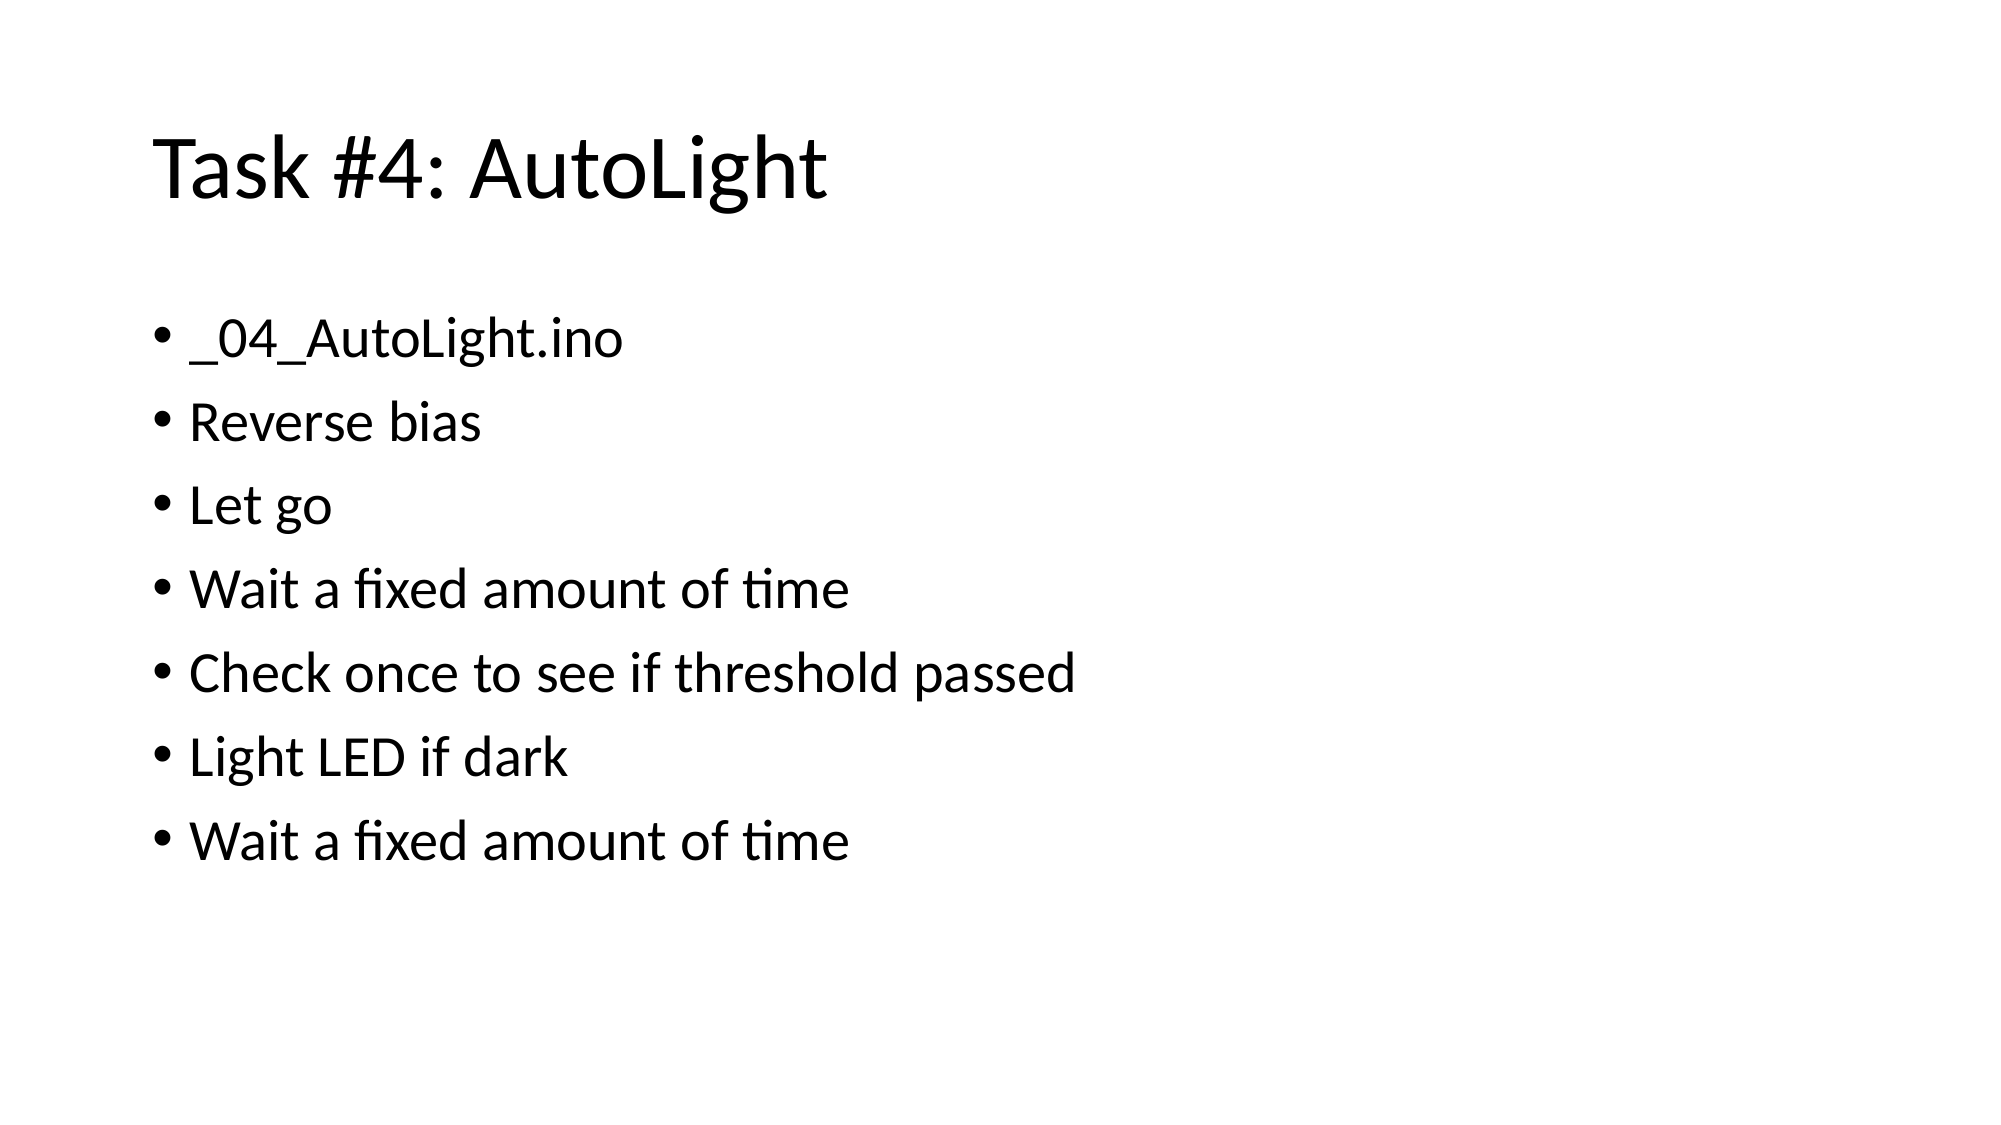

# Task #4: AutoLight
_04_AutoLight.ino
Reverse bias
Let go
Wait a fixed amount of time
Check once to see if threshold passed
Light LED if dark
Wait a fixed amount of time